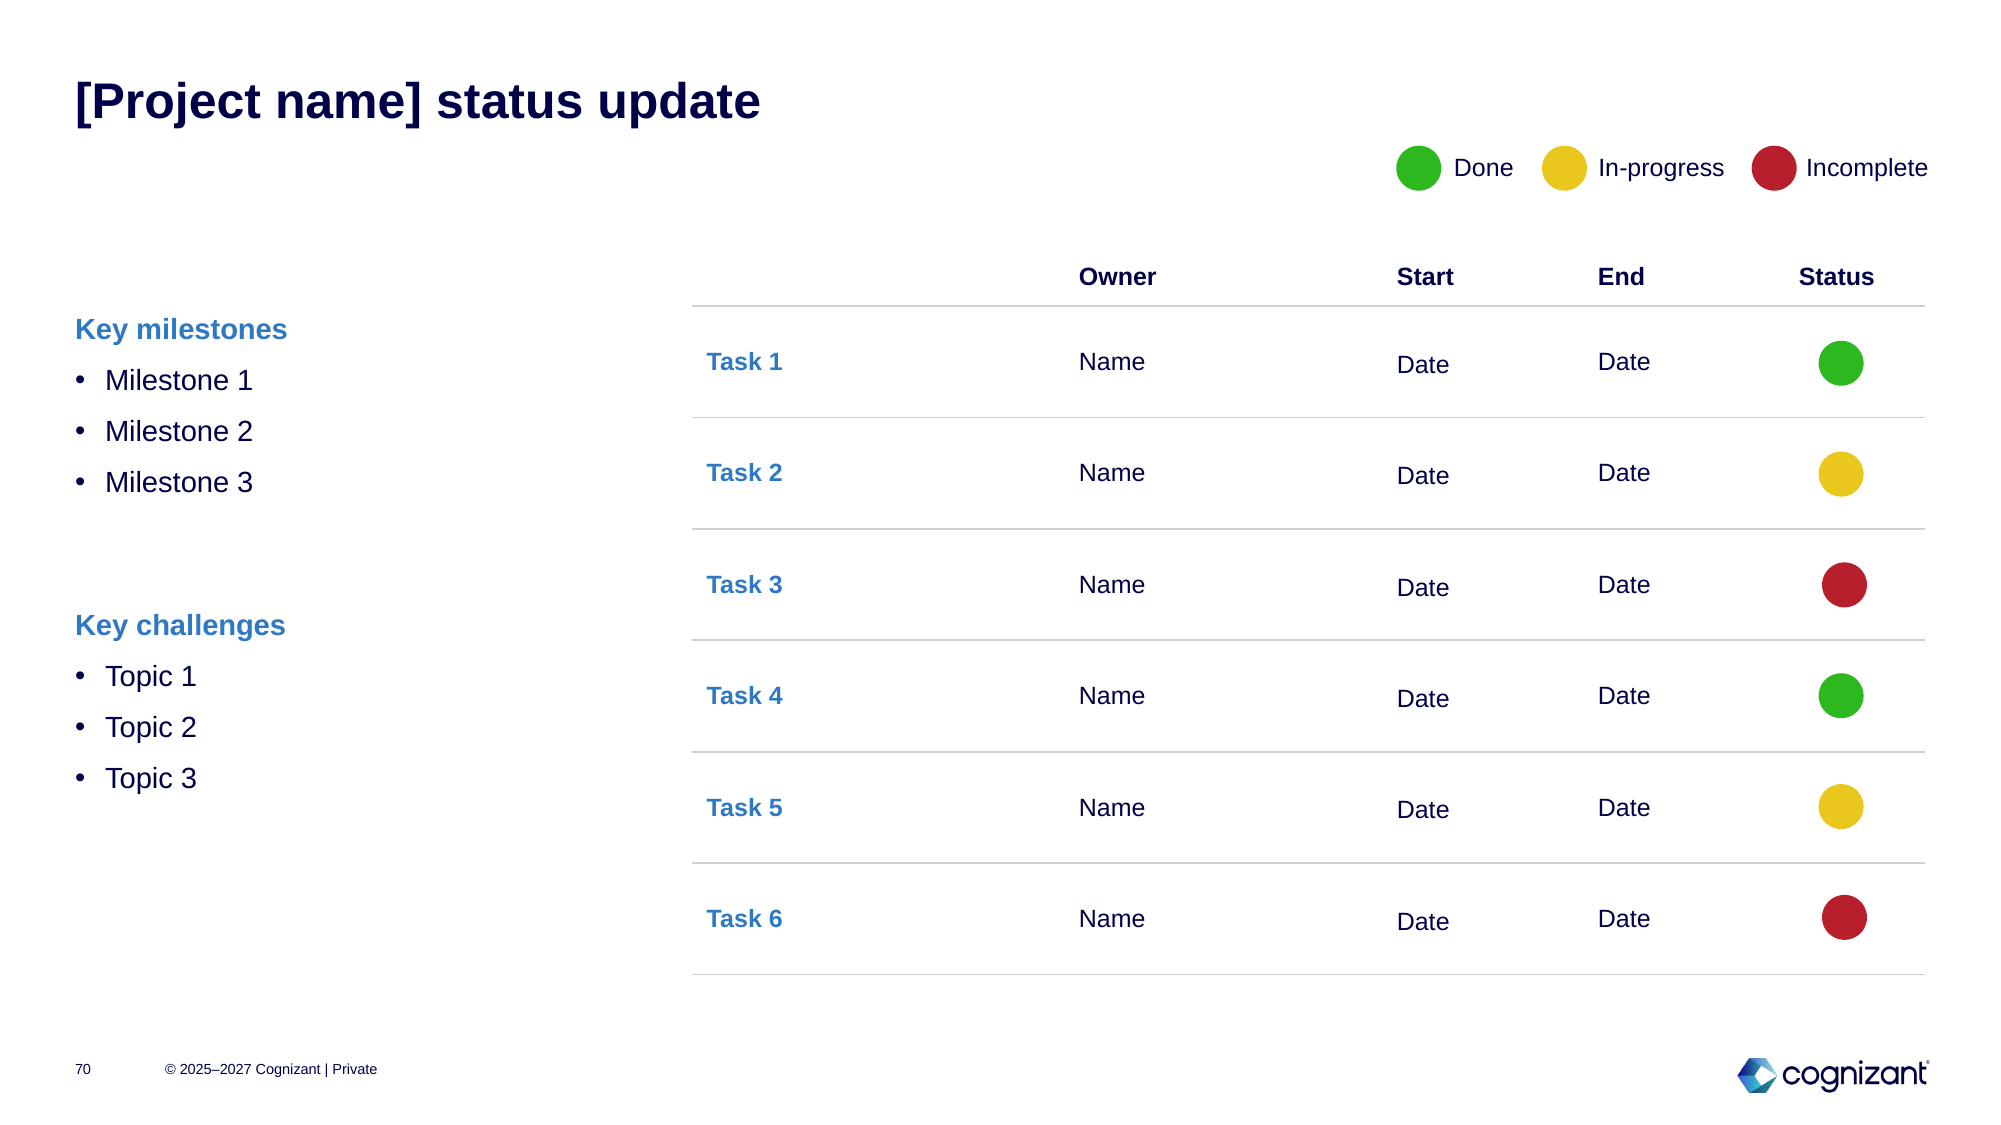

# [Project name] status update

Done
In-progress
Incomplete
|  | Owner | Start | End | Status |
| --- | --- | --- | --- | --- |
| Task 1 | Name | Date | Date |  |
| Task 2 | Name | Date | Date |  |
| Task 3 | Name | Date | Date |  |
| Task 4 | Name | Date | Date |  |
| Task 5 | Name | Date | Date |  |
| Task 6 | Name | Date | Date |  |
Key milestones
Milestone 1
Milestone 2
Milestone 3

Key challenges
Topic 1
Topic 2
Topic 3

70
© 2025–2027 Cognizant | Private